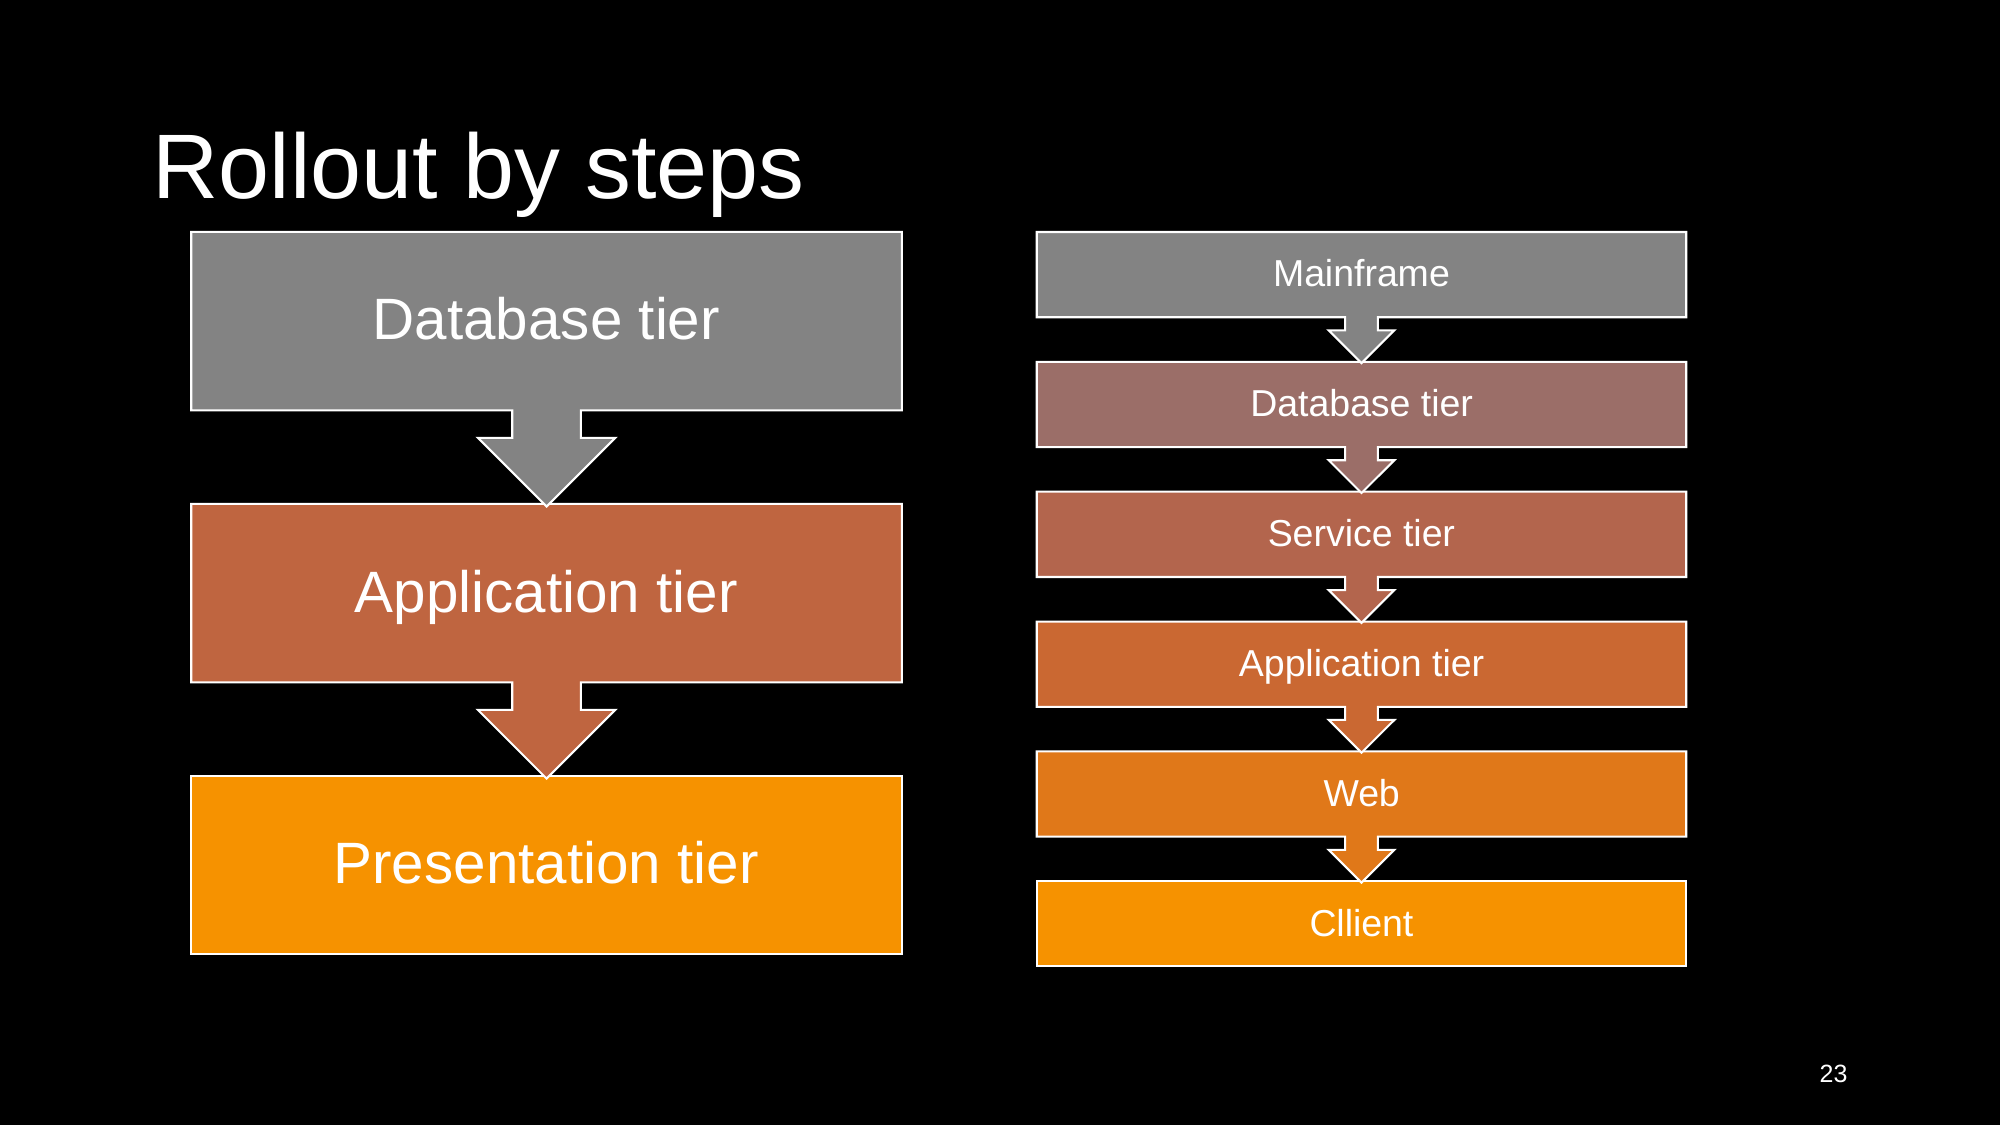

# Rollout by steps
Presentation tier
Application tier
Database tier
Cllient
Web
Application tier
Service tier
Database tier
Mainframe
23